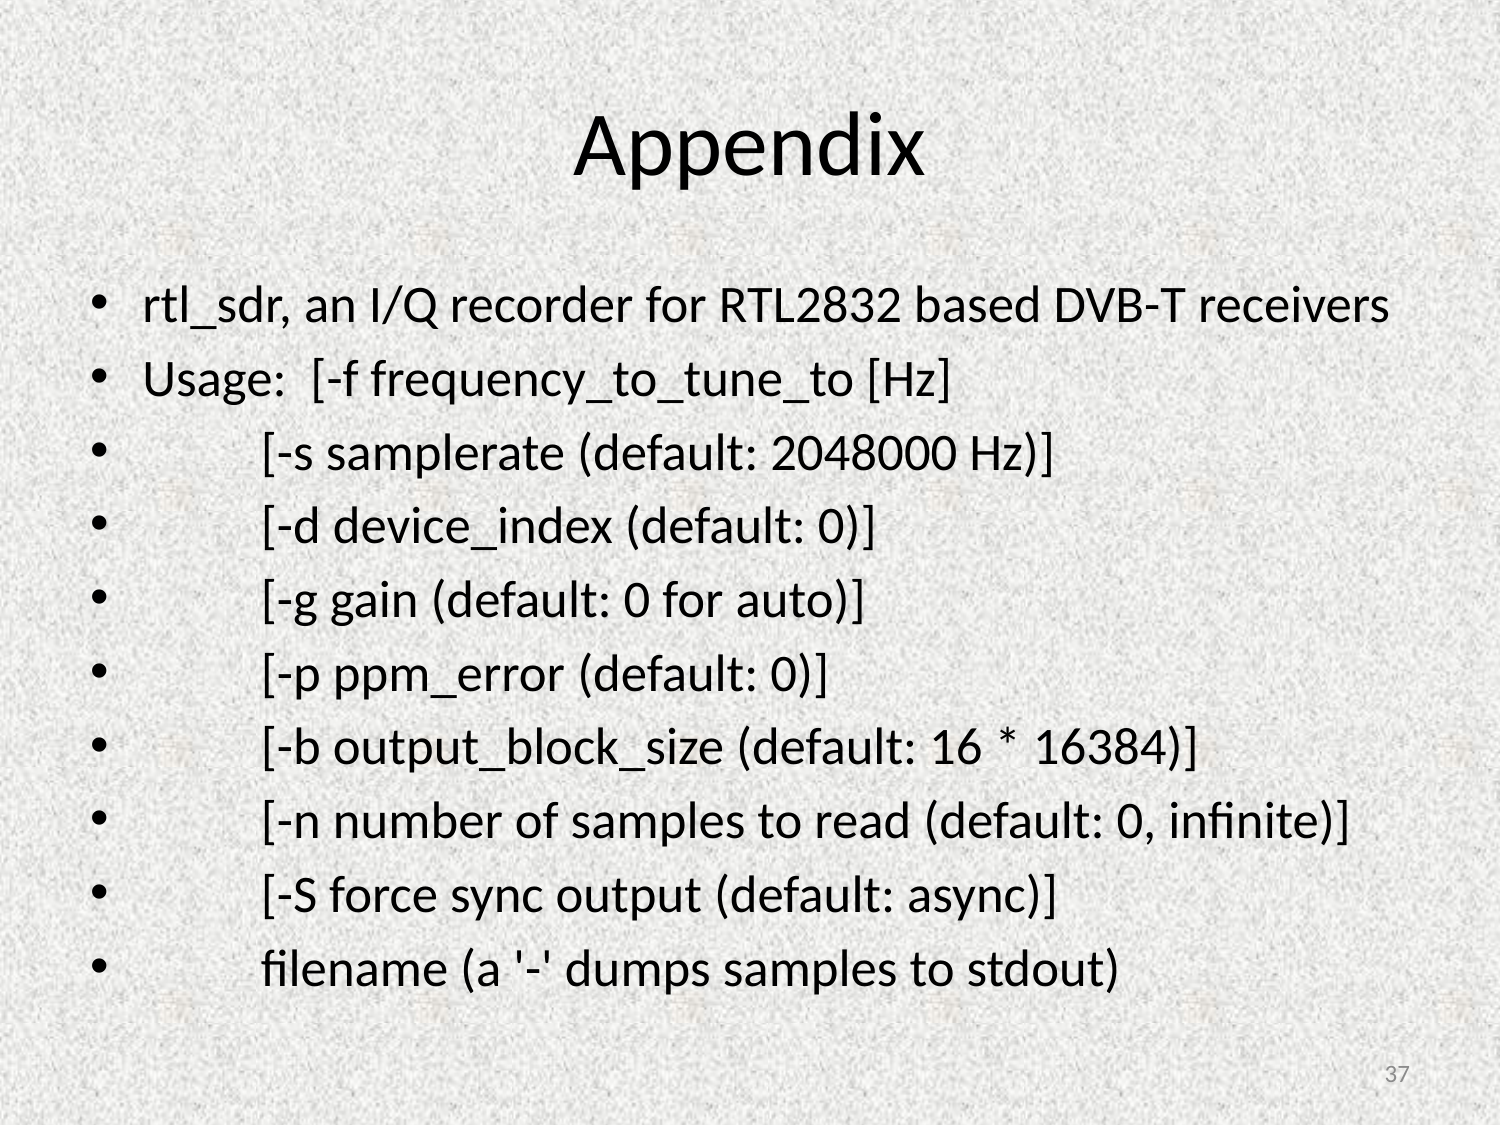

# Appendix
rtl_sdr, an I/Q recorder for RTL2832 based DVB-T receivers
Usage:  [-f frequency_to_tune_to [Hz]
	[-s samplerate (default: 2048000 Hz)]
	[-d device_index (default: 0)]
	[-g gain (default: 0 for auto)]
	[-p ppm_error (default: 0)]
	[-b output_block_size (default: 16 * 16384)]
	[-n number of samples to read (default: 0, infinite)]
	[-S force sync output (default: async)]
	filename (a '-' dumps samples to stdout)
37